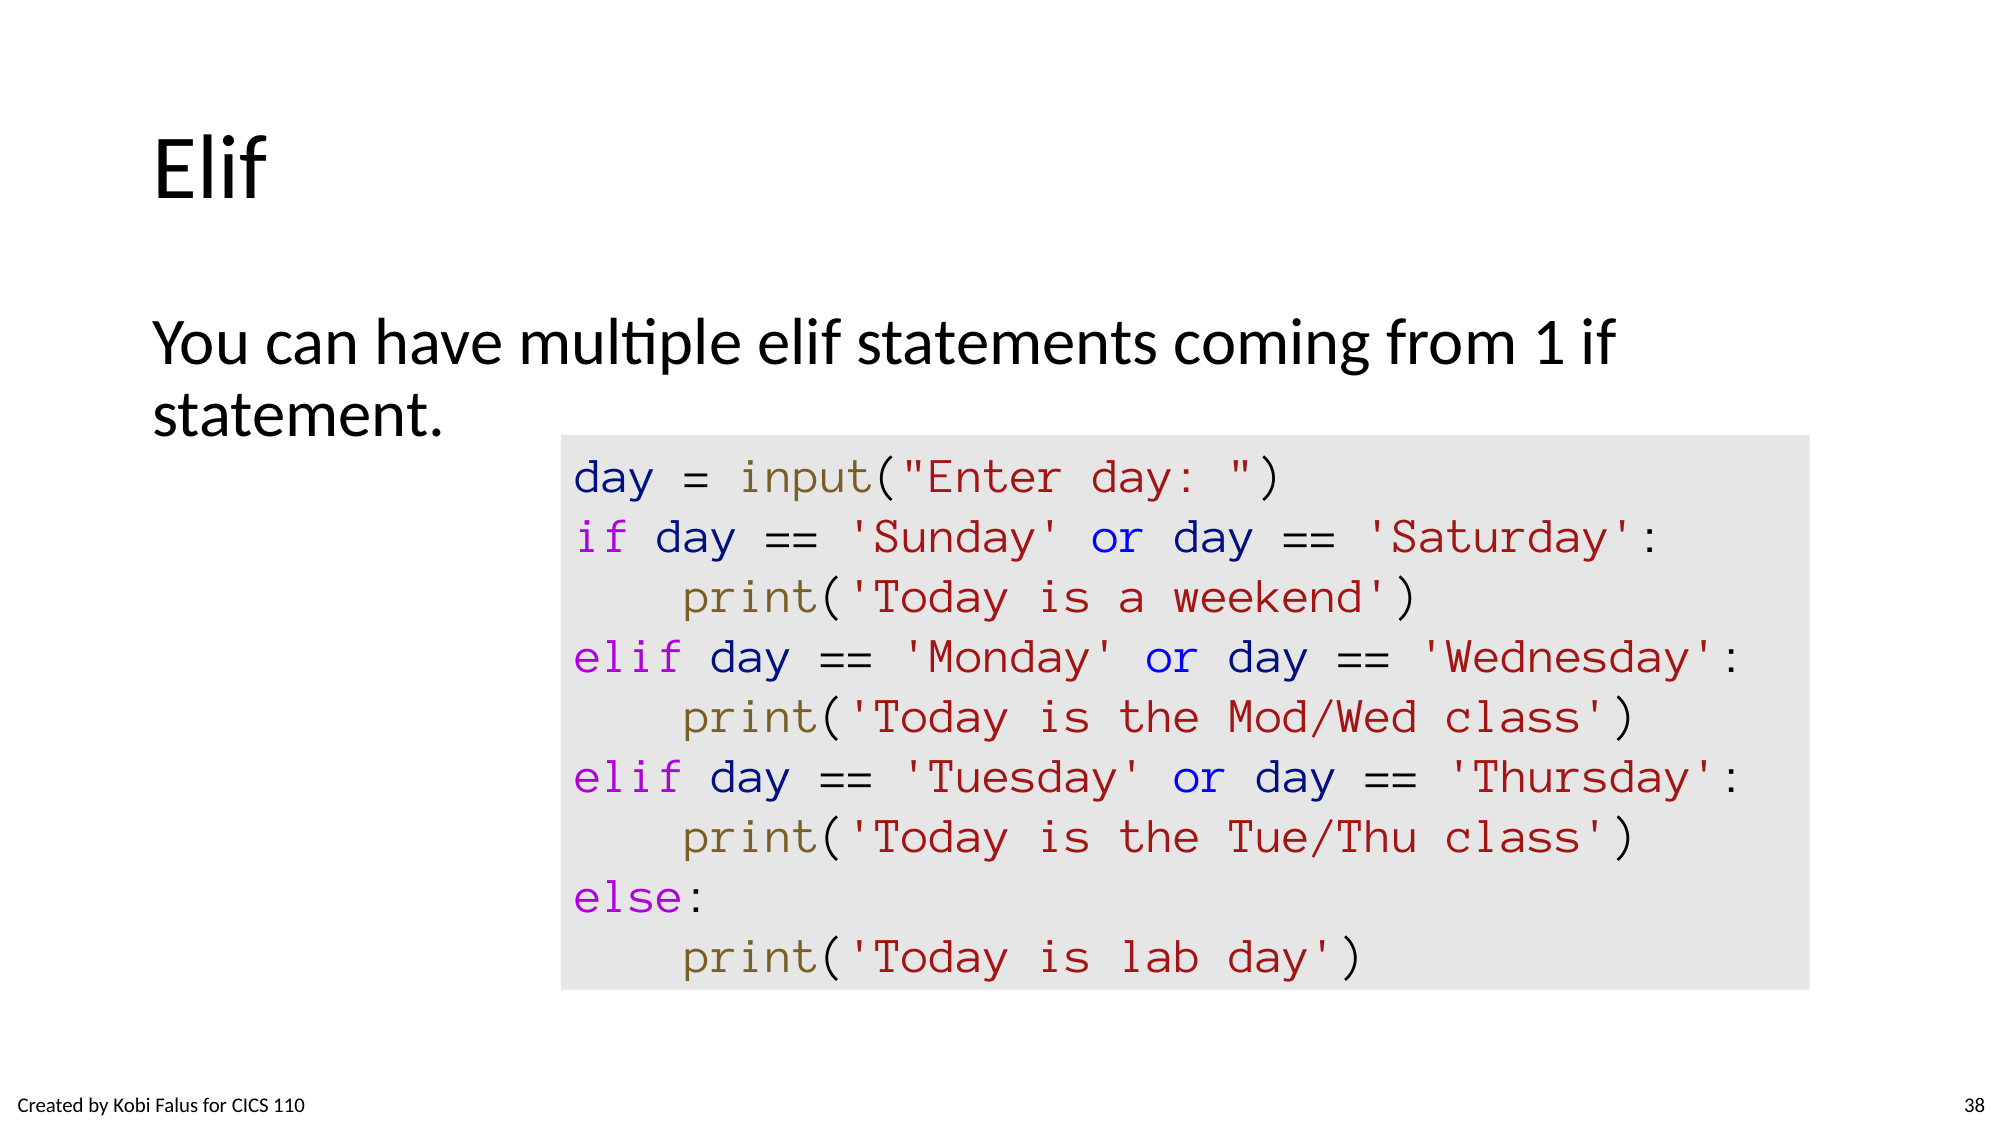

# Elif
You can have multiple elif statements coming from 1 if statement.
day = input("Enter day: ")
if day == 'Sunday' or day == 'Saturday':
    print('Today is a weekend')
elif day == 'Monday' or day == 'Wednesday':
    print('Today is the Mod/Wed class')
elif day == 'Tuesday' or day == 'Thursday':
    print('Today is the Tue/Thu class')
else:
    print('Today is lab day')